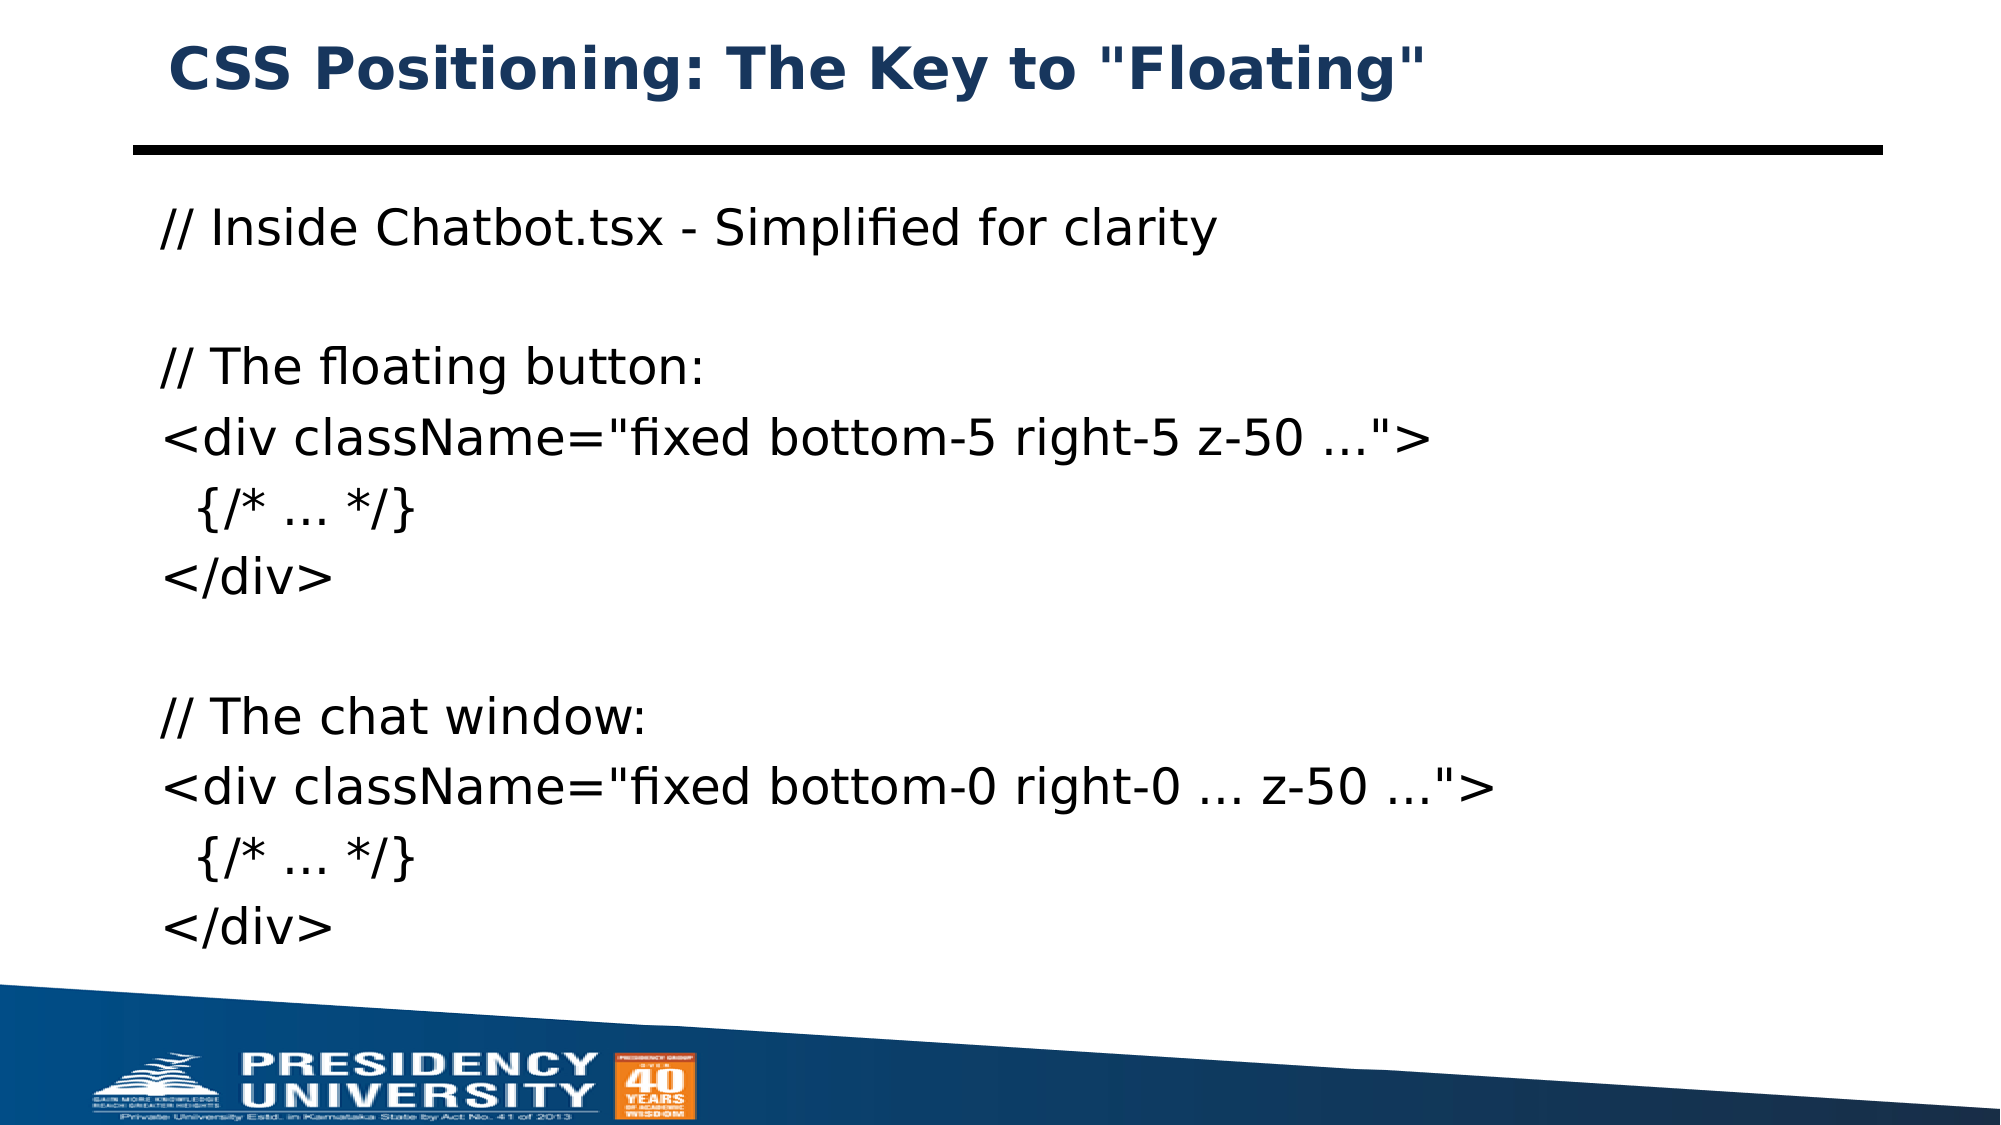

# CSS Positioning: The Key to "Floating"
// Inside Chatbot.tsx - Simplified for clarity

// The floating button:
<div className="fixed bottom-5 right-5 z-50 ...">
  {/* ... */}
</div>

// The chat window:
<div className="fixed bottom-0 right-0 ... z-50 ...">
  {/* ... */}
</div>